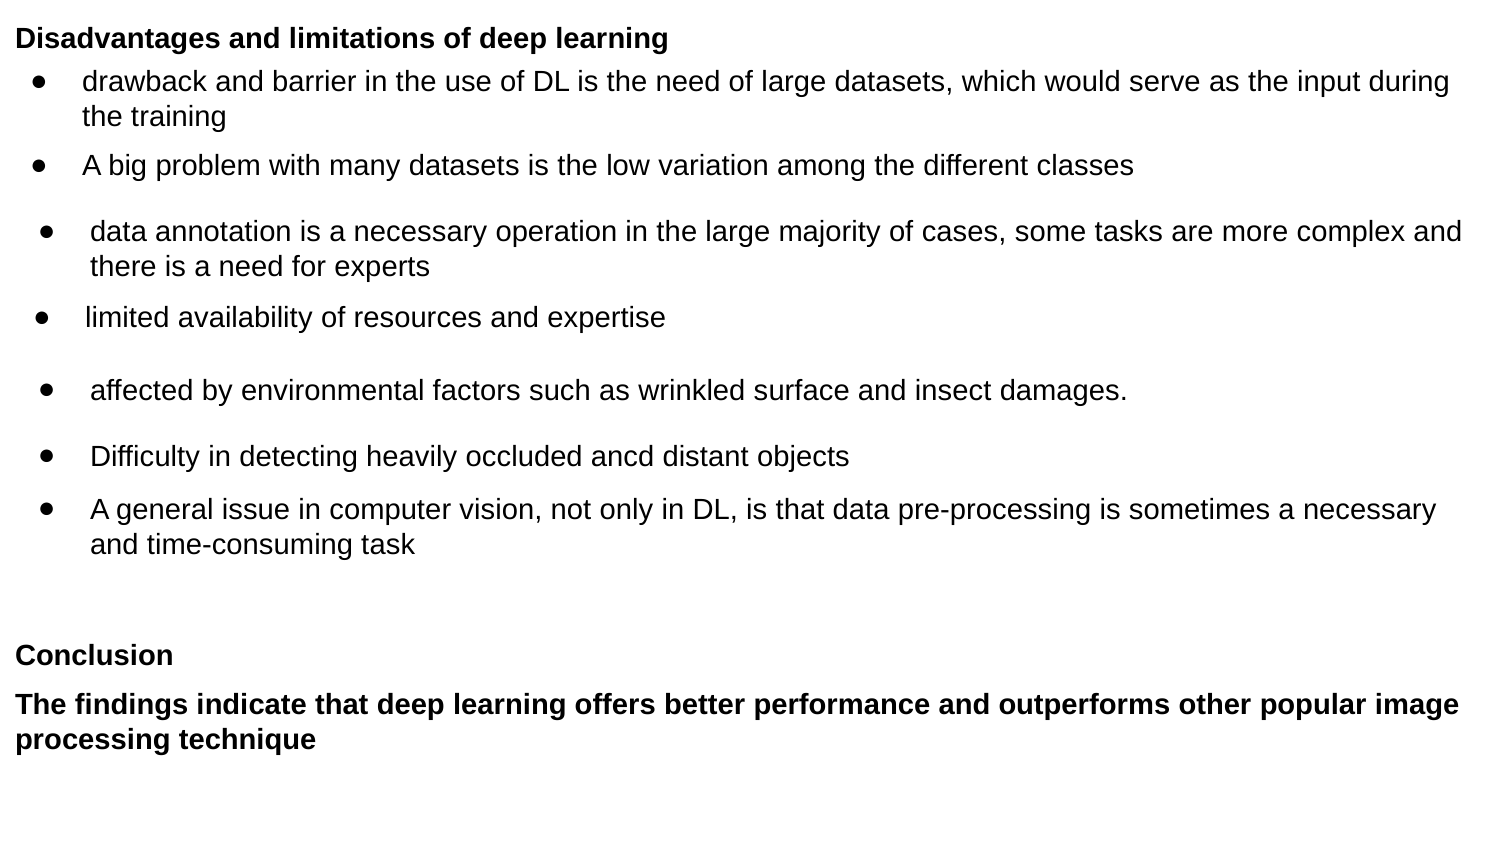

Disadvantages and limitations of deep learning
drawback and barrier in the use of DL is the need of large datasets, which would serve as the input during the training
A big problem with many datasets is the low variation among the different classes
data annotation is a necessary operation in the large majority of cases, some tasks are more complex and there is a need for experts
limited availability of resources and expertise
affected by environmental factors such as wrinkled surface and insect damages.
Difficulty in detecting heavily occluded ancd distant objects
A general issue in computer vision, not only in DL, is that data pre-processing is sometimes a necessary and time-consuming task
Conclusion
The findings indicate that deep learning offers better performance and outperforms other popular image processing technique